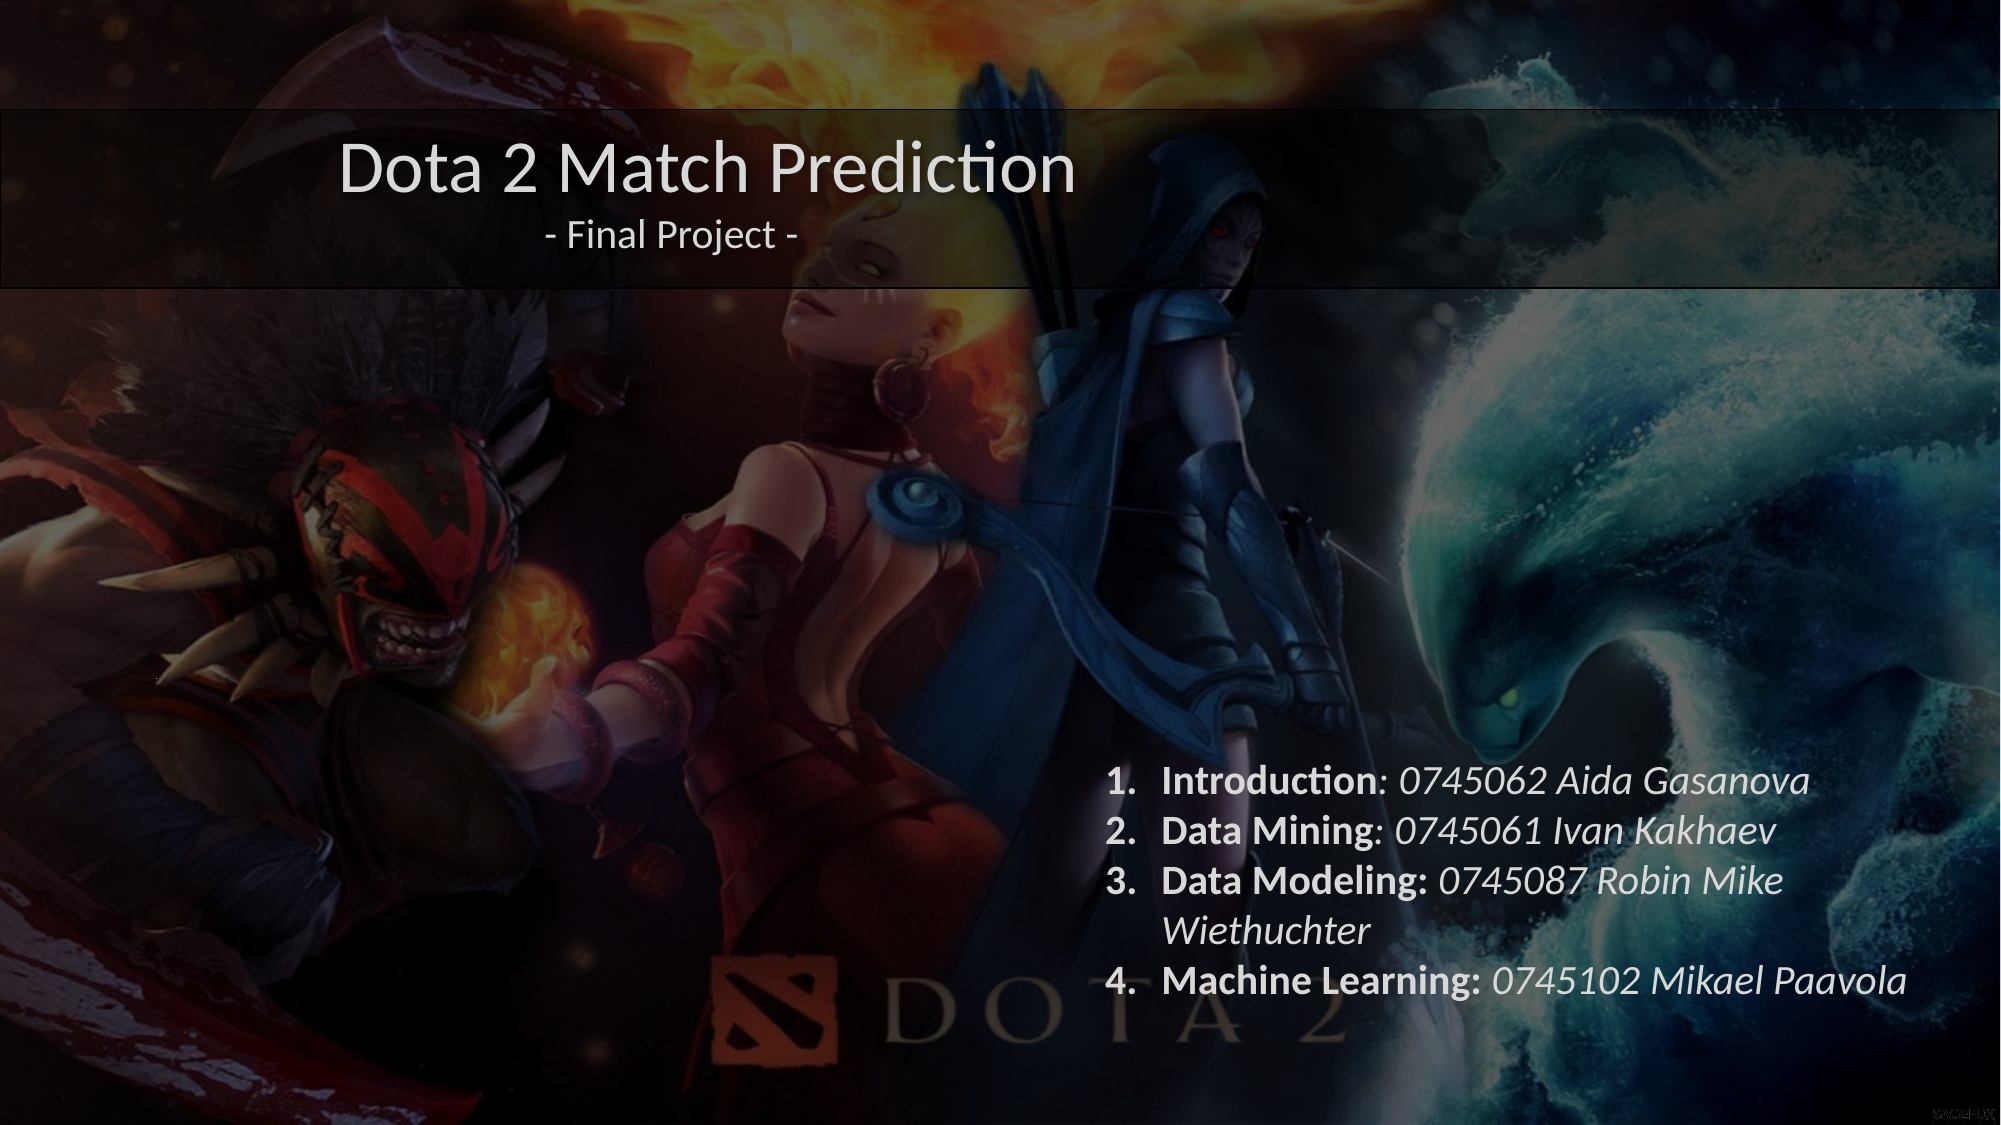

Dota 2 Match Prediction
- Final Project -
Introduction: 0745062 Aida Gasanova
Data Mining: 0745061 Ivan Kakhaev
Data Modeling: 0745087 Robin Mike Wiethuchter
Machine Learning: 0745102 Mikael Paavola